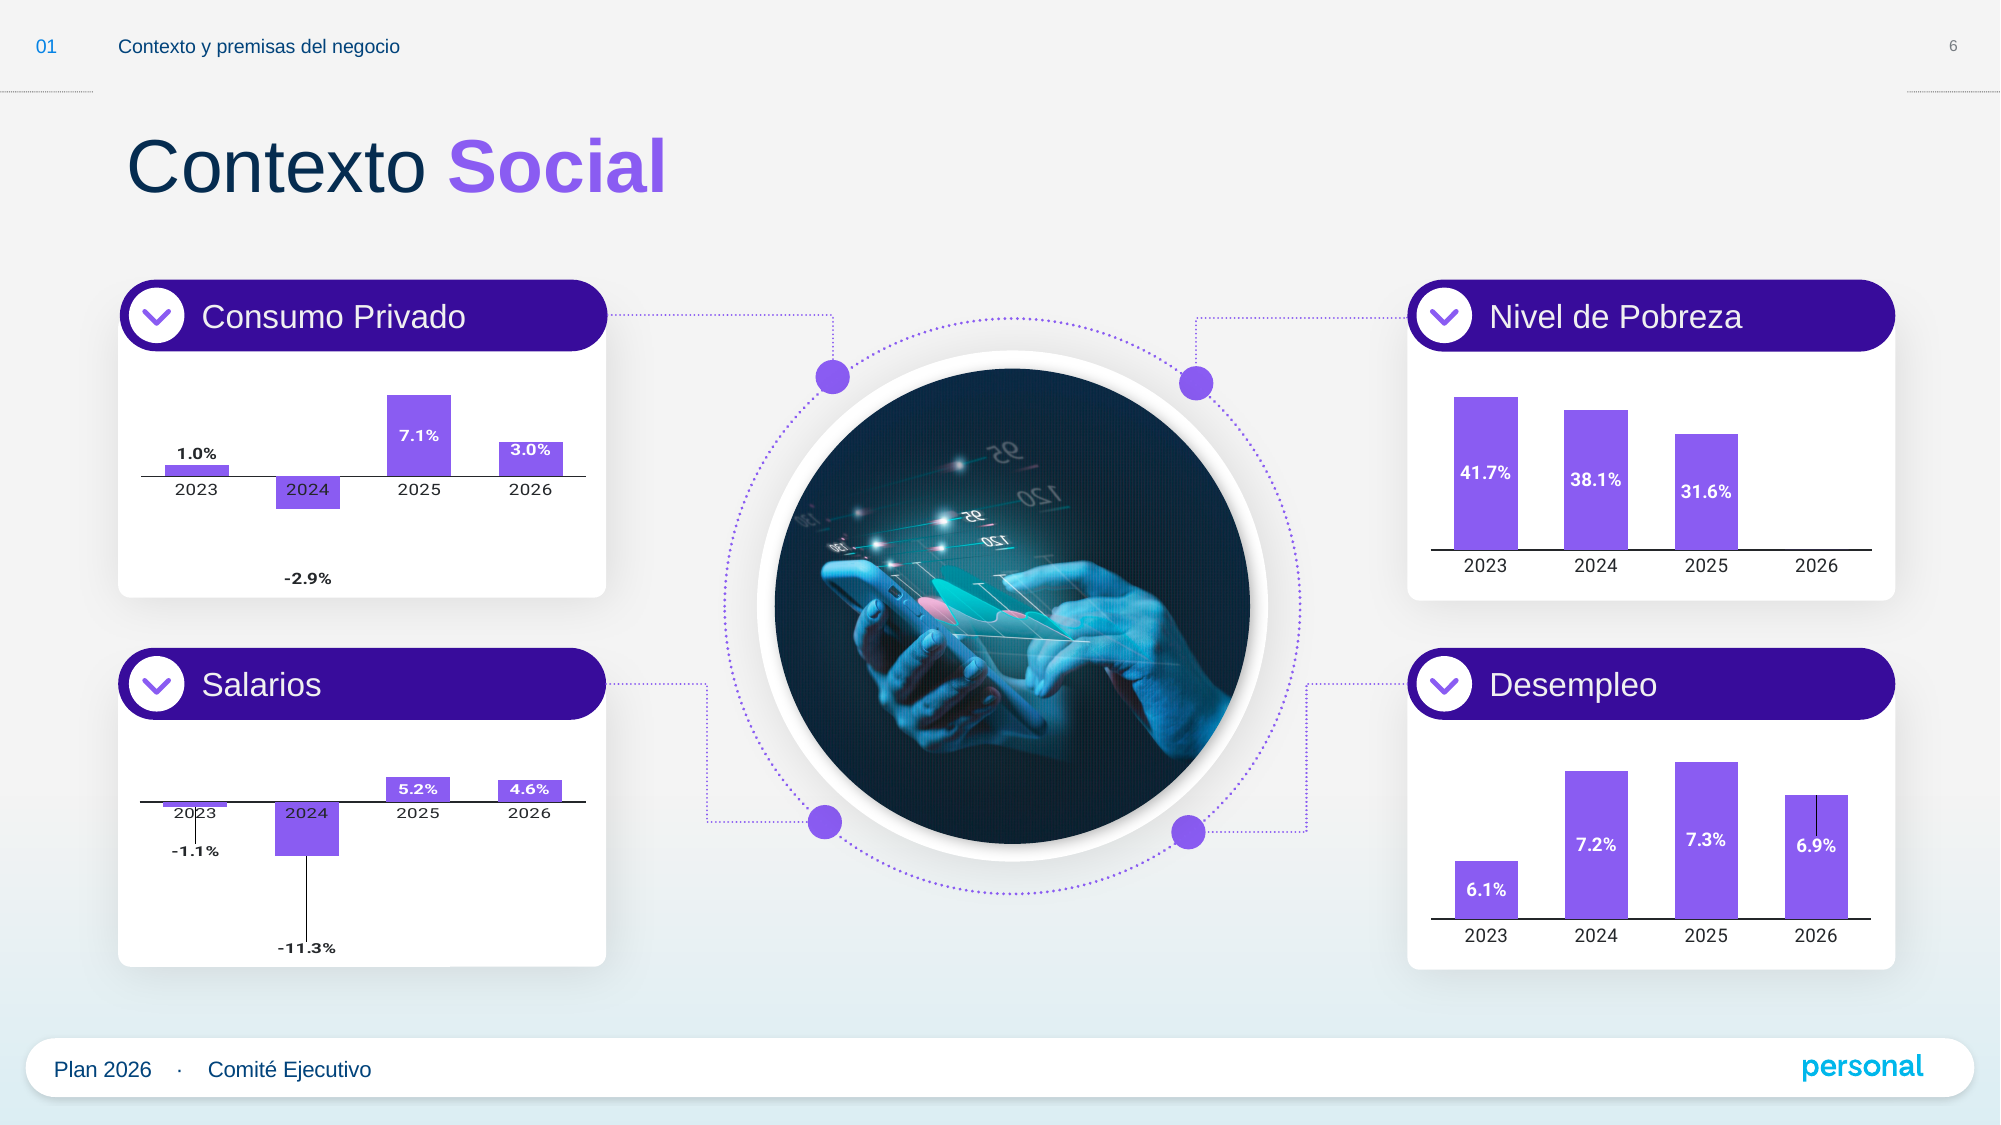

Contexto Social

Nivel de Pobreza

### Chart

| Category | Serie 1 |
|---|---|
| 2023 | 0.417 |
| 2024 | 0.381 |
| 2025 | 0.316 |
| 2026 | 0.0 |

Consumo Privado

### Chart

| Category | Serie 1 |
|---|---|
| 2023 | 0.01 |
| 2024 | -0.029 |
| 2025 | 0.071 |
| 2026 | 0.03 |

Salarios

### Chart

| Category | Serie 1 |
|---|---|
| 2023 | -0.011 |
| 2024 | -0.113 |
| 2025 | 0.052 |
| 2026 | 0.046 |

Desempleo

### Chart

| Category | Serie 1 |
|---|---|
| 2023 | 0.061 |
| 2024 | 0.072 |
| 2025 | 0.073 |
| 2026 | 0.069 |